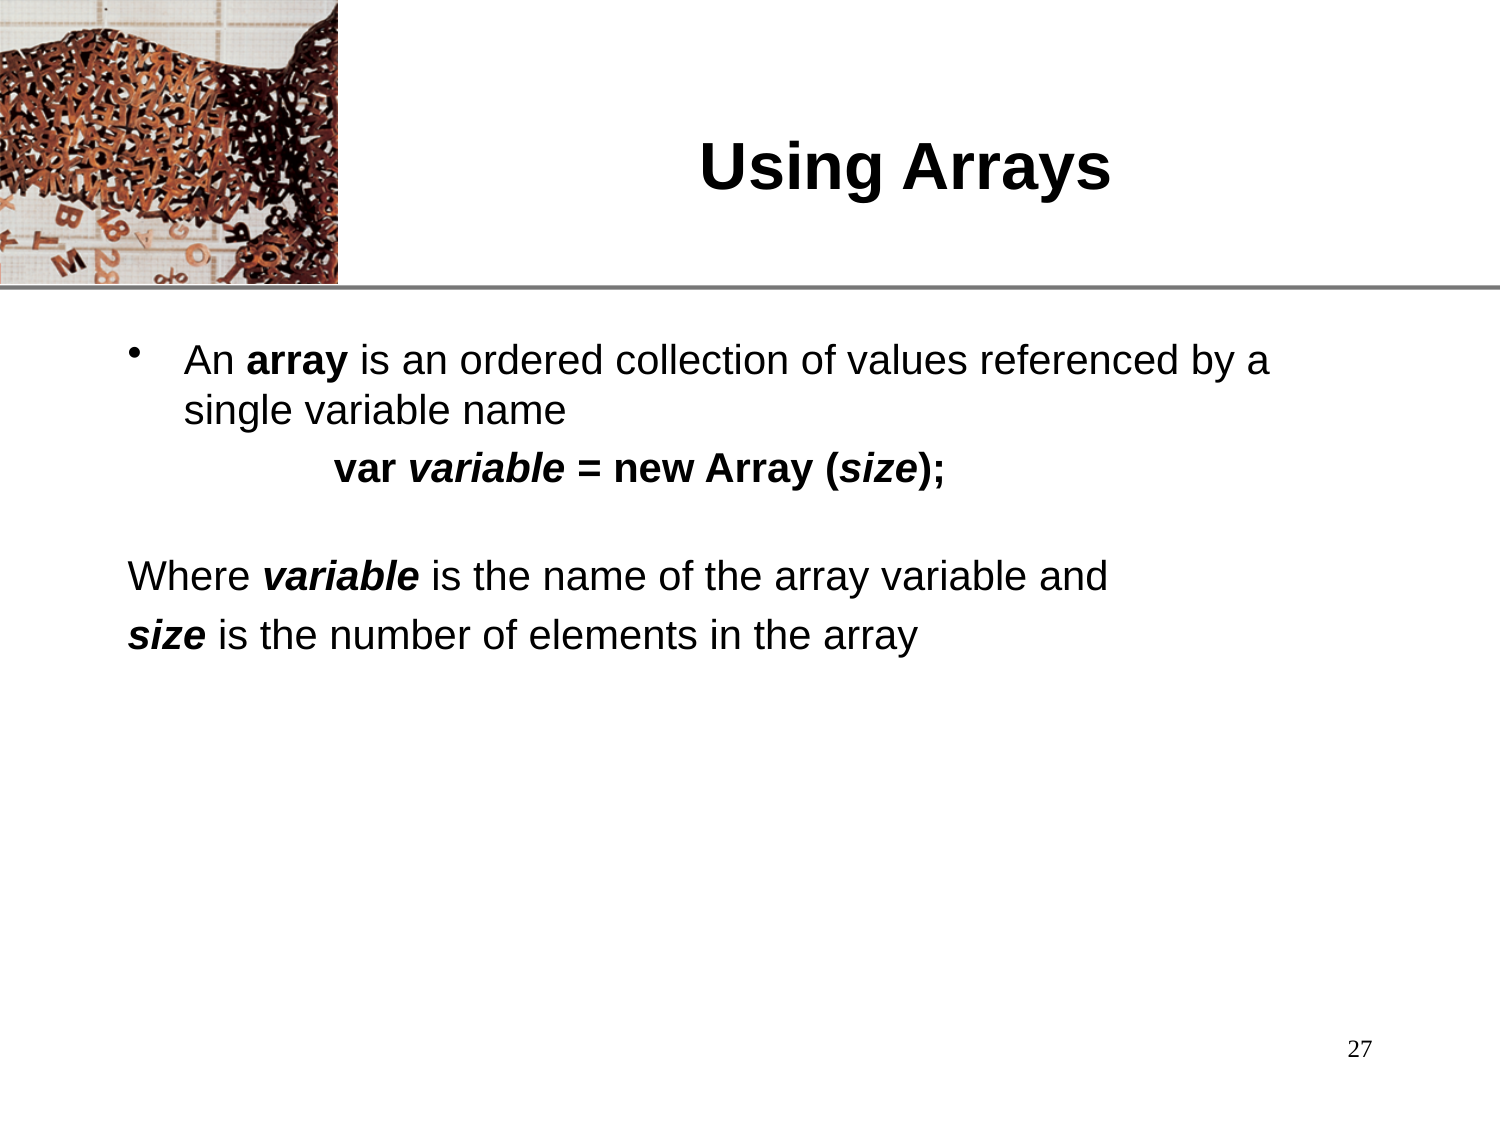

# Using Arrays
An array is an ordered collection of values referenced by a single variable name
		var variable = new Array (size);
Where variable is the name of the array variable and
size is the number of elements in the array
27